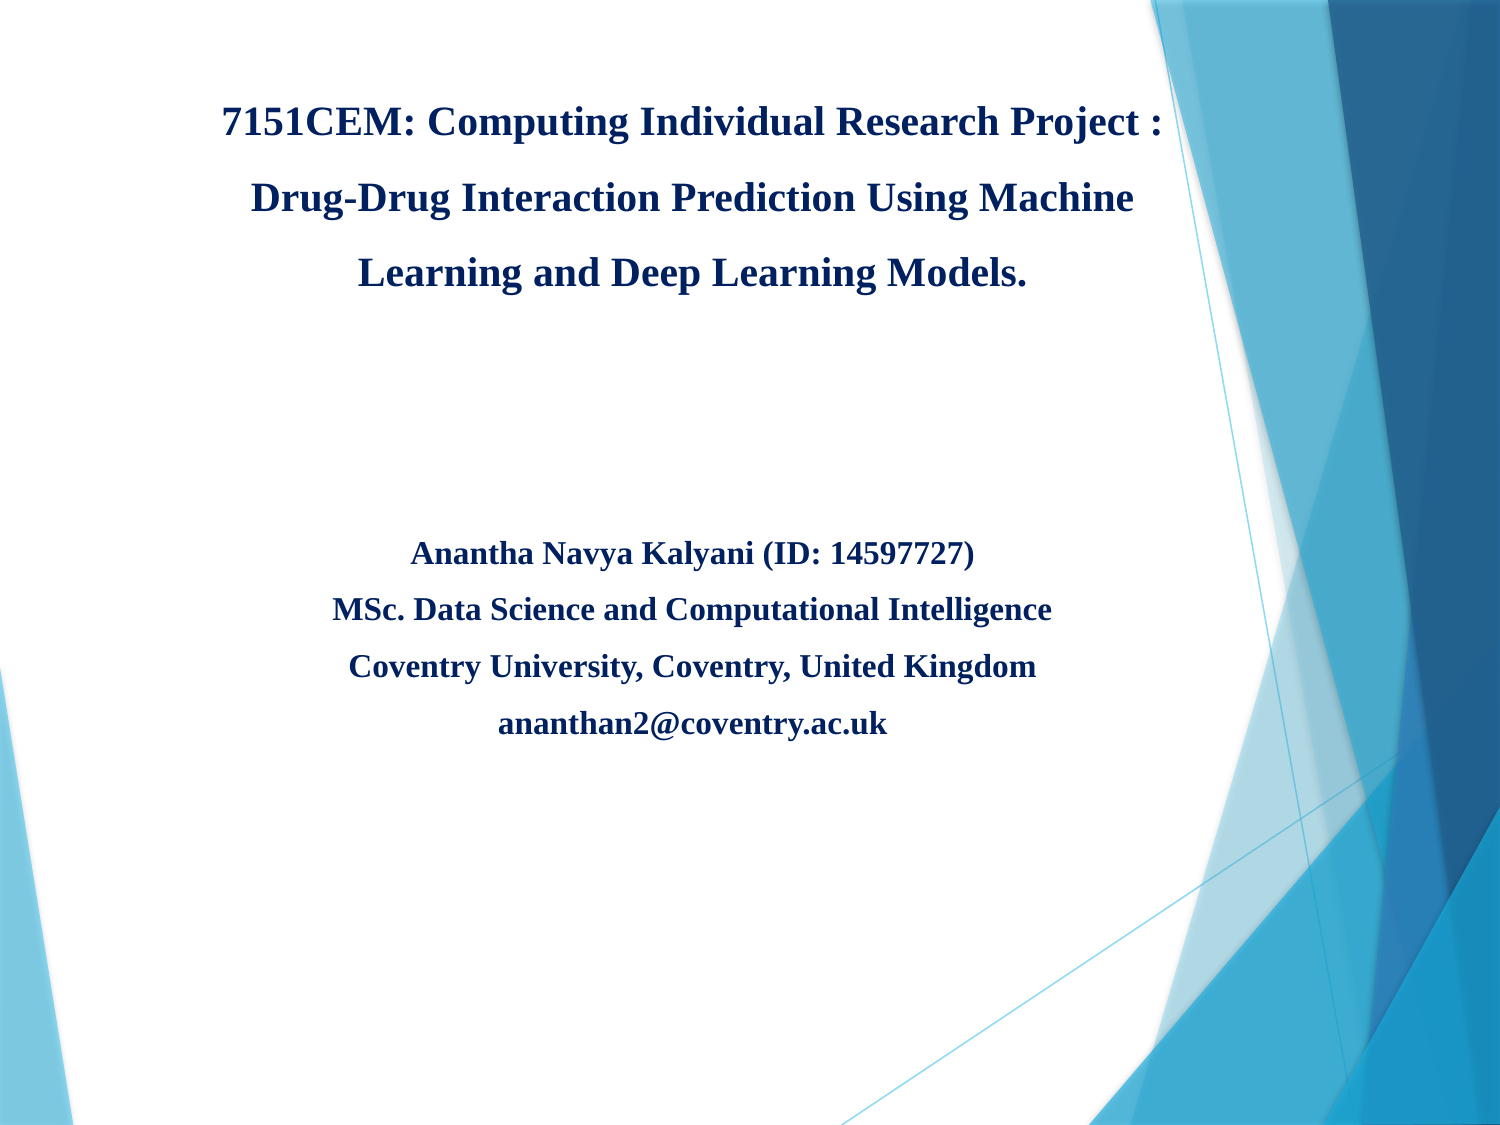

7151CEM: Computing Individual Research Project : Drug-Drug Interaction Prediction Using Machine Learning and Deep Learning Models.

Anantha Navya Kalyani (ID: 14597727)
MSc. Data Science and Computational Intelligence
Coventry University, Coventry, United Kingdom
ananthan2@coventry.ac.uk